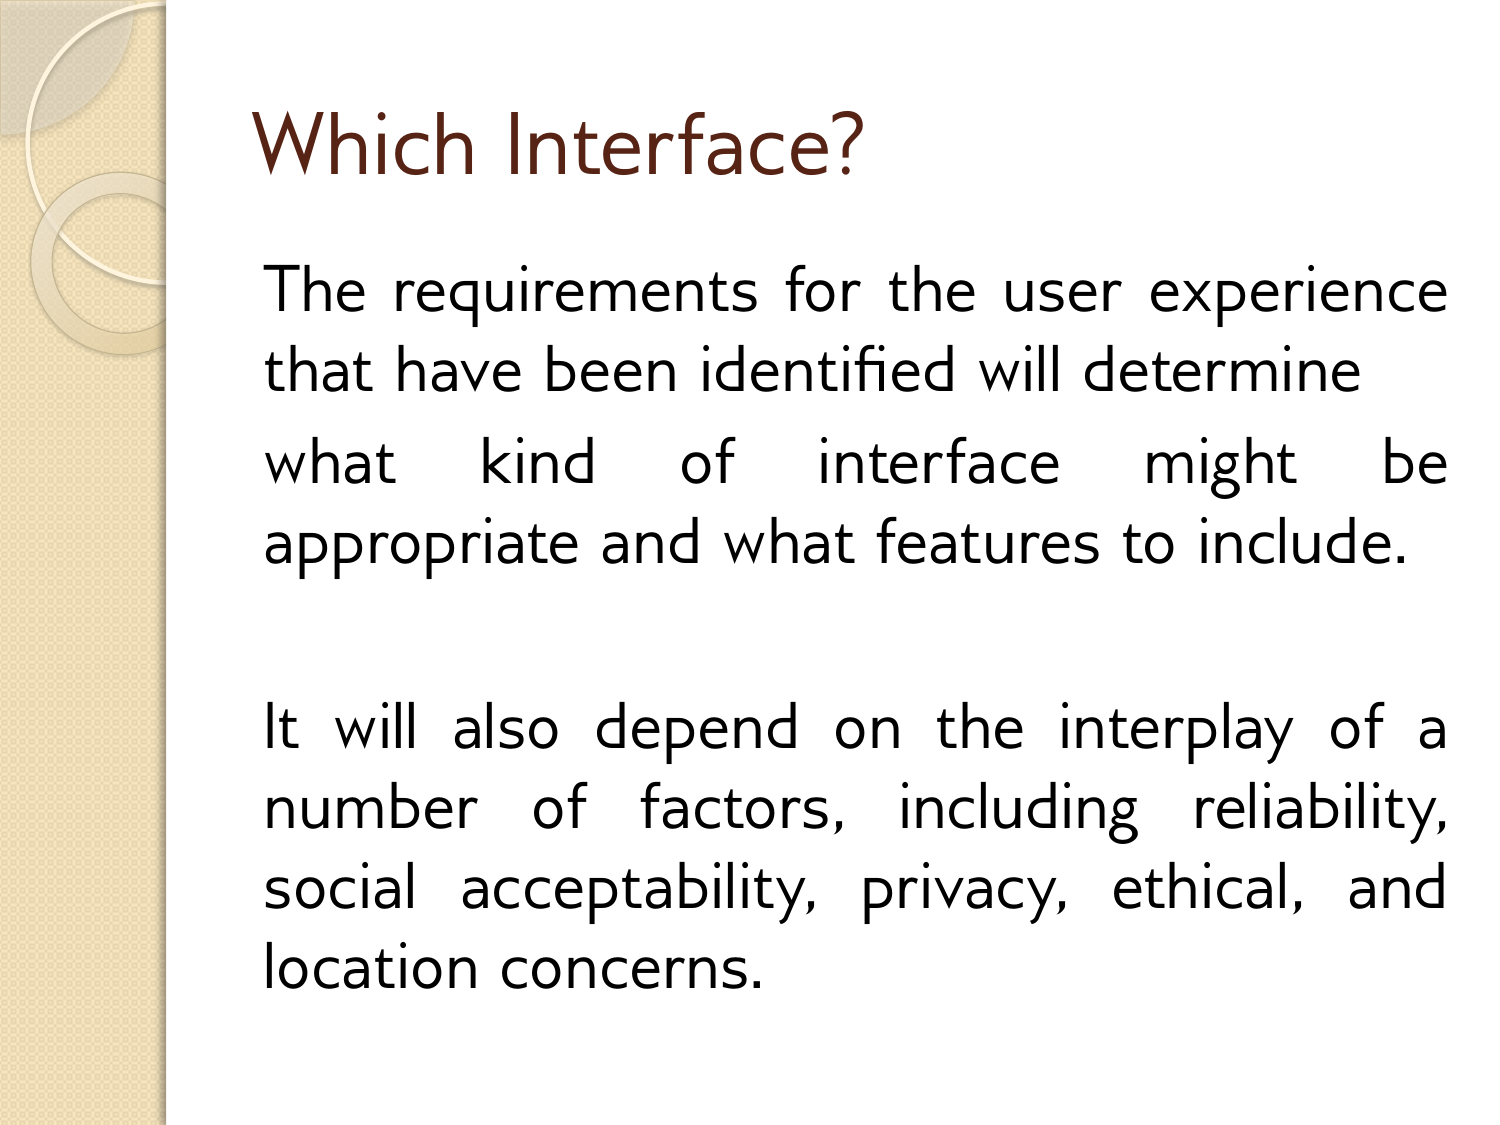

# Which Interface?
The requirements for the user experience that have been identified will determine
what kind of interface might be appropriate and what features to include.

It will also depend on the interplay of a number of factors, including reliability, social acceptability, privacy, ethical, and location concerns.